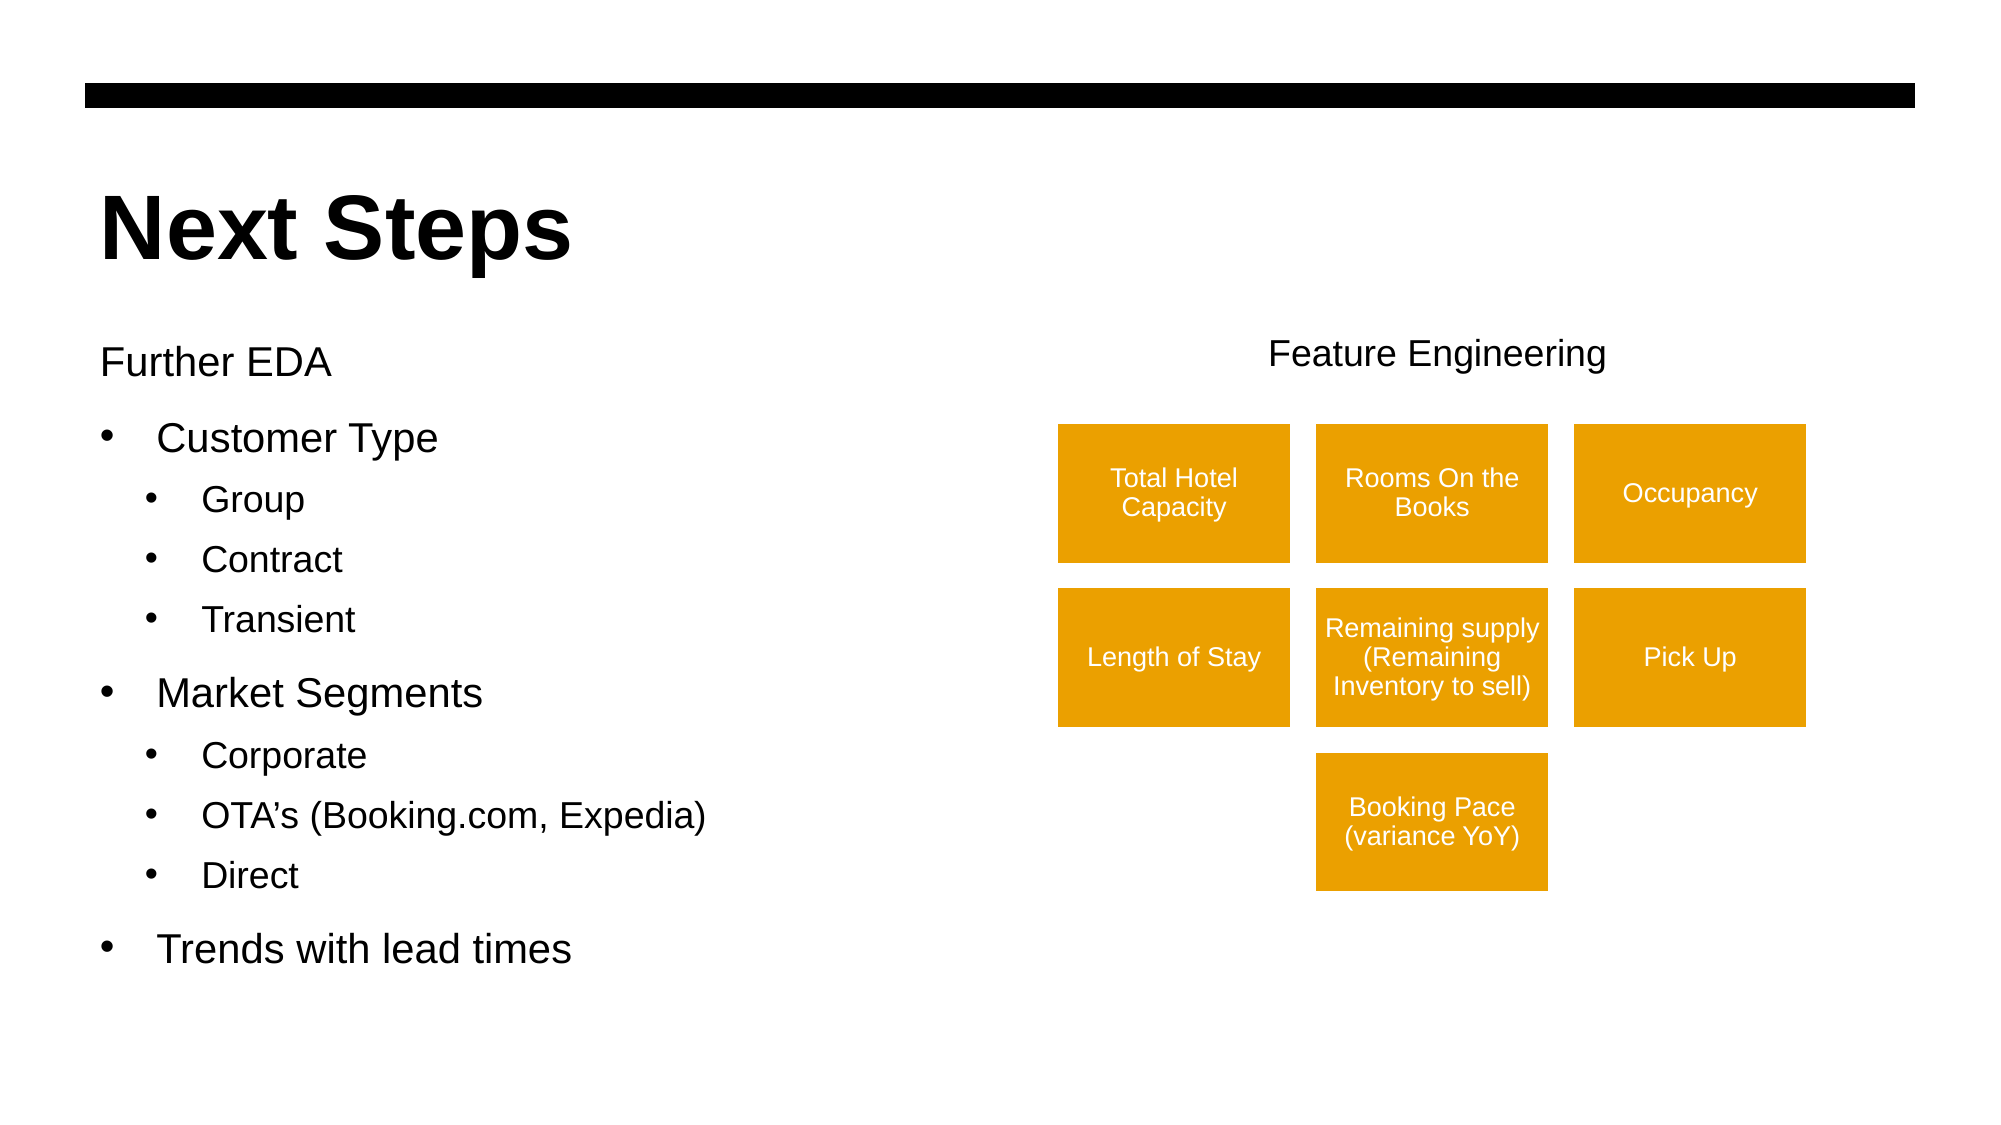

# Next Steps
Further EDA
Customer Type
Group
Contract
Transient
Market Segments
Corporate
OTA’s (Booking.com, Expedia)
Direct
Trends with lead times
Feature Engineering
Total Hotel Capacity
Rooms On the Books
Occupancy
Length of Stay
Remaining supply (Remaining Inventory to sell)
Pick Up
Booking Pace (variance YoY)